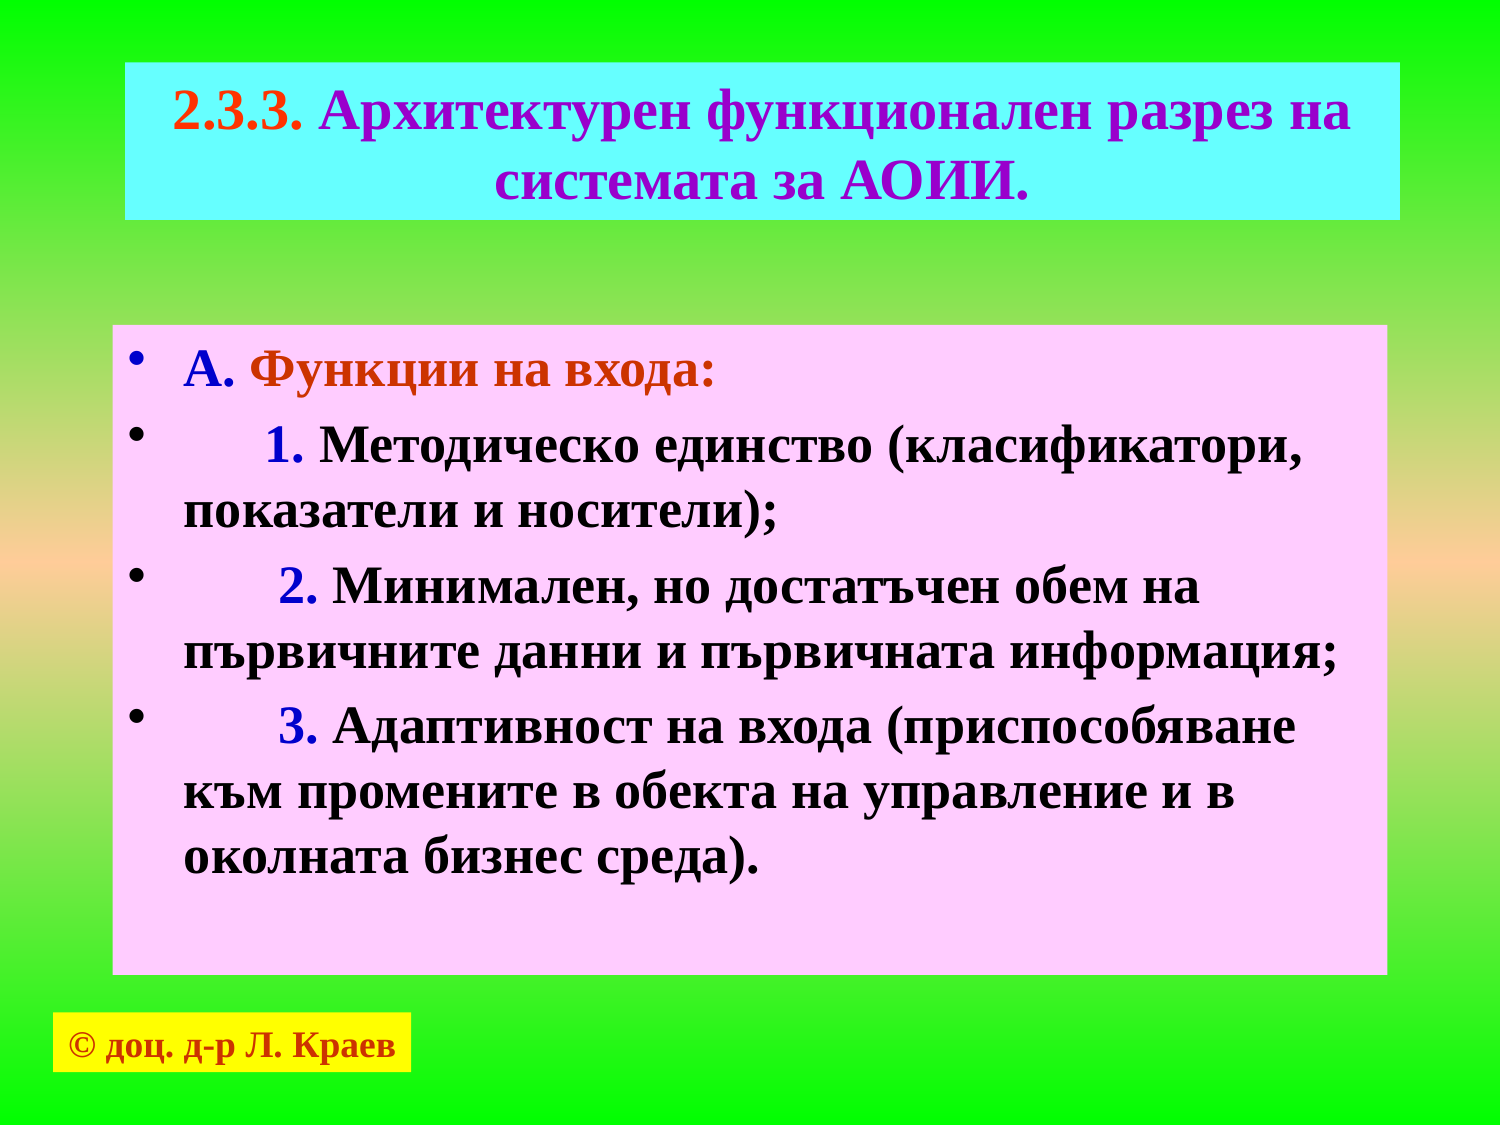

# 2.3.3. Архитектурен функционален разрез на системата за АОИИ.
А. Функции на входа:
      1. Методическо единство (класификатори, показатели и носители);
       2. Минимален, но достатъчен обем на първичните данни и първичната информация;
       3. Адаптивност на входа (приспособяване към промените в обекта на управление и в околната бизнес среда).
© доц. д-р Л. Краев